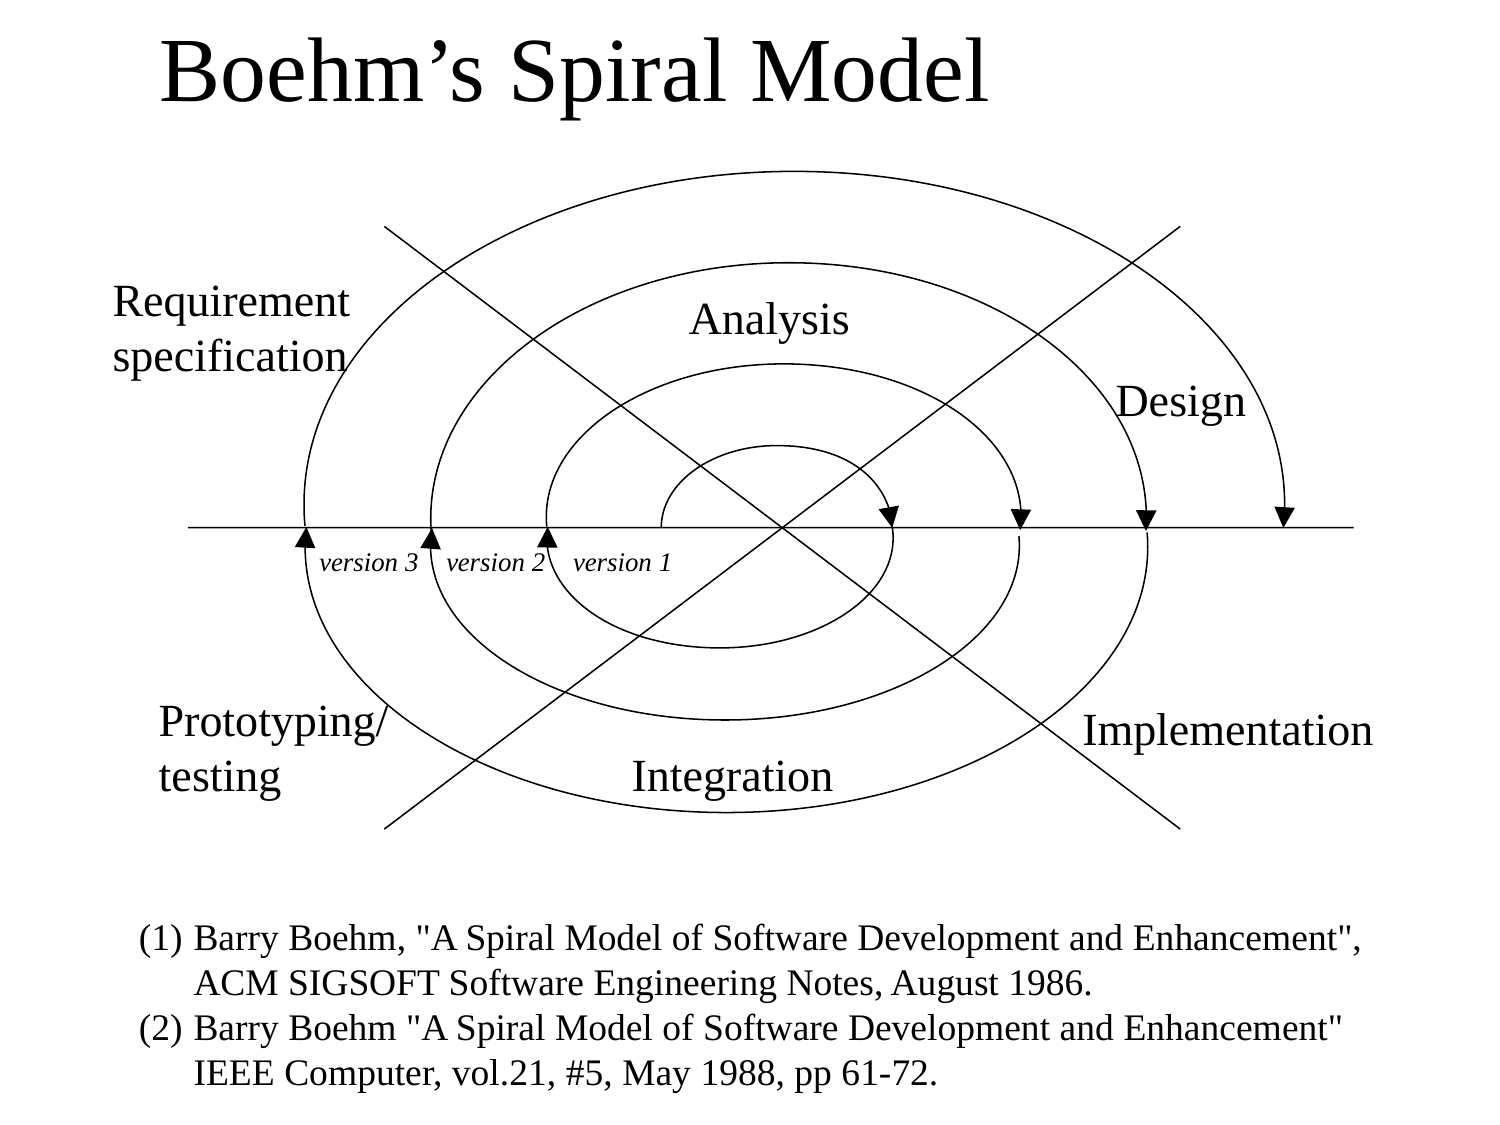

# Boehm’s Spiral Model

Requirement
specification

Analysis

Design

version 3
version 2
version 1
Prototyping/
testing
Implementation
Integration
Barry Boehm, "A Spiral Model of Software Development and Enhancement", ACM SIGSOFT Software Engineering Notes, August 1986.
Barry Boehm "A Spiral Model of Software Development and Enhancement" IEEE Computer, vol.21, #5, May 1988, pp 61-72.